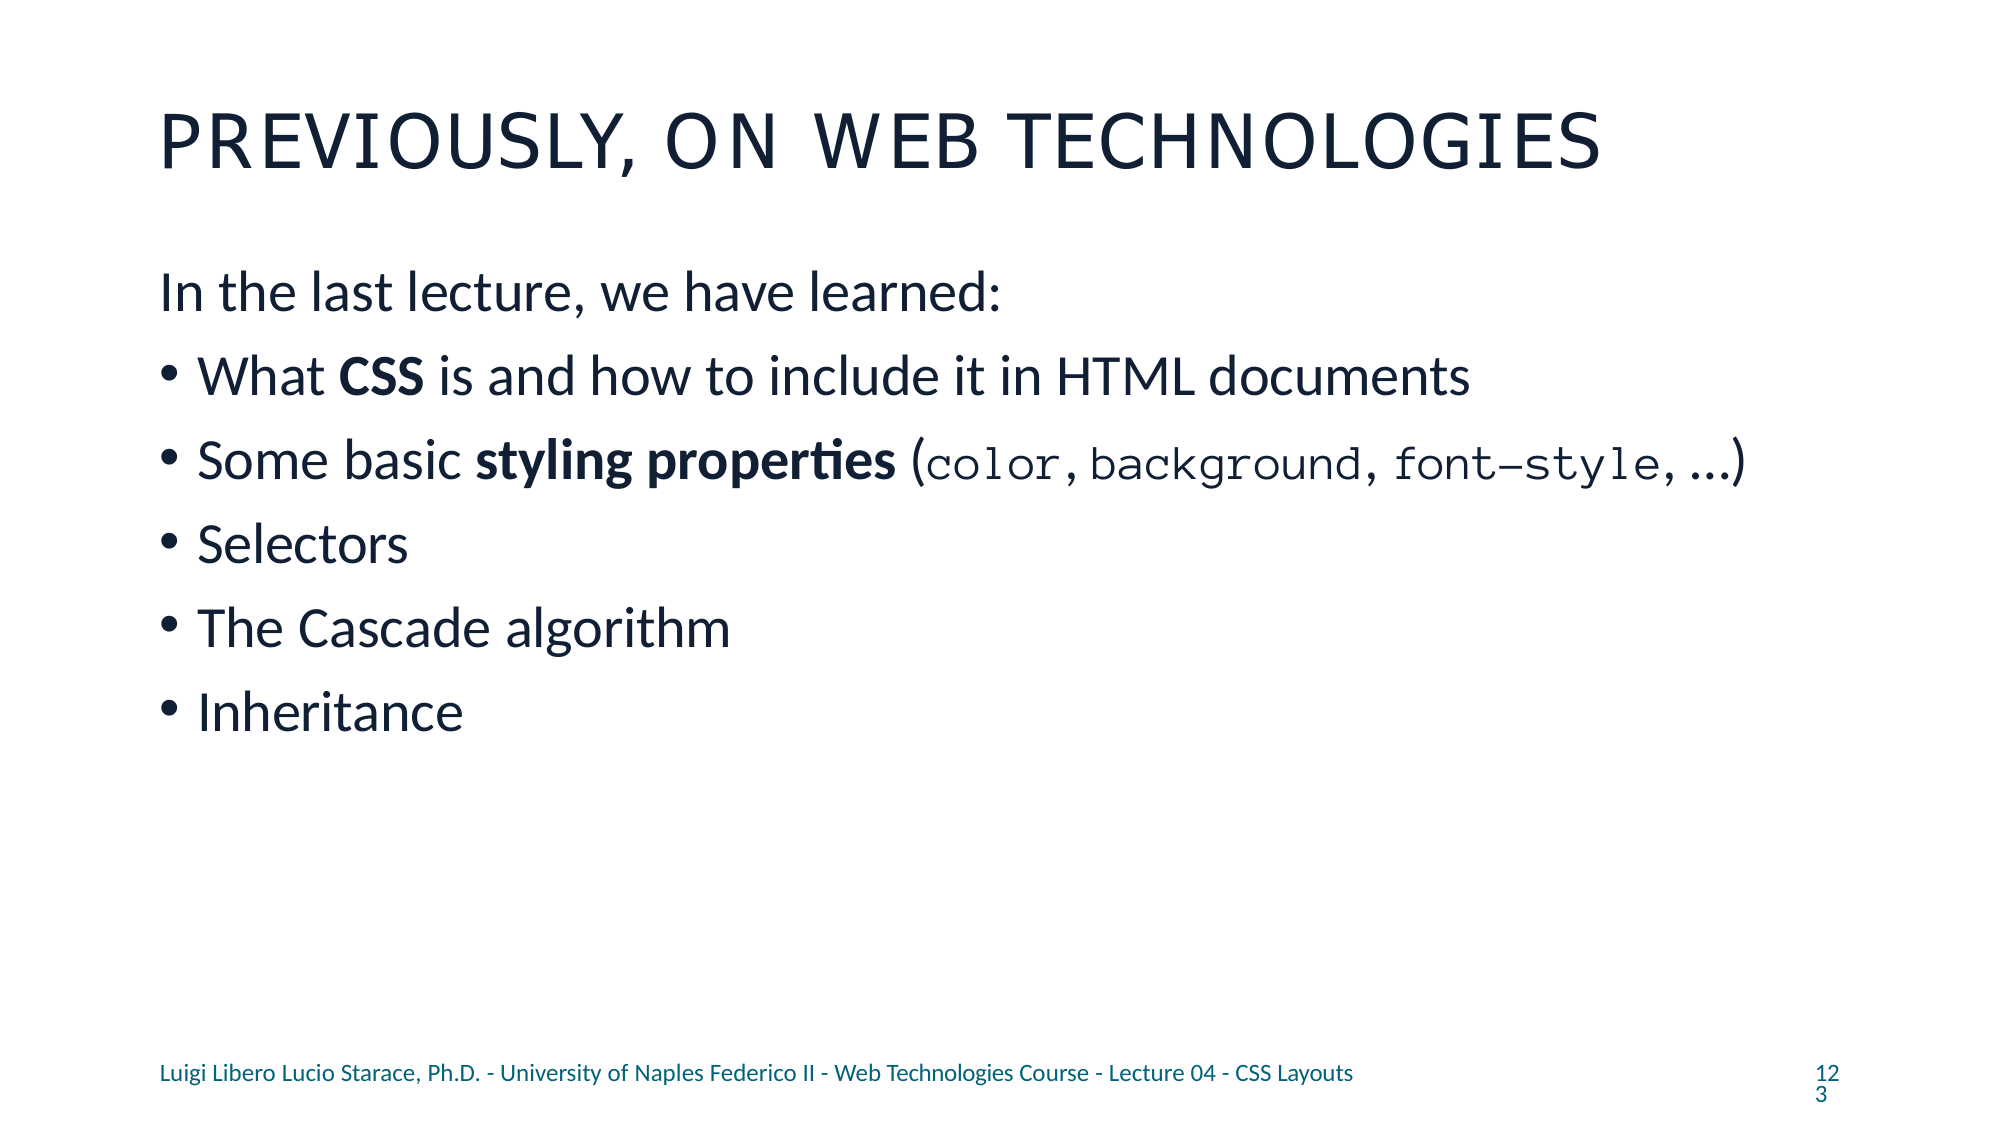

# PREVIOUSLY, ON WEB TECHNOLOGIES
In the last lecture, we have learned:
What CSS is and how to include it in HTML documents
Some basic styling properties (color, background, font-style, …)
Selectors
The Cascade algorithm
Inheritance
Luigi Libero Lucio Starace, Ph.D. - University of Naples Federico II - Web Technologies Course - Lecture 04 - CSS Layouts
123